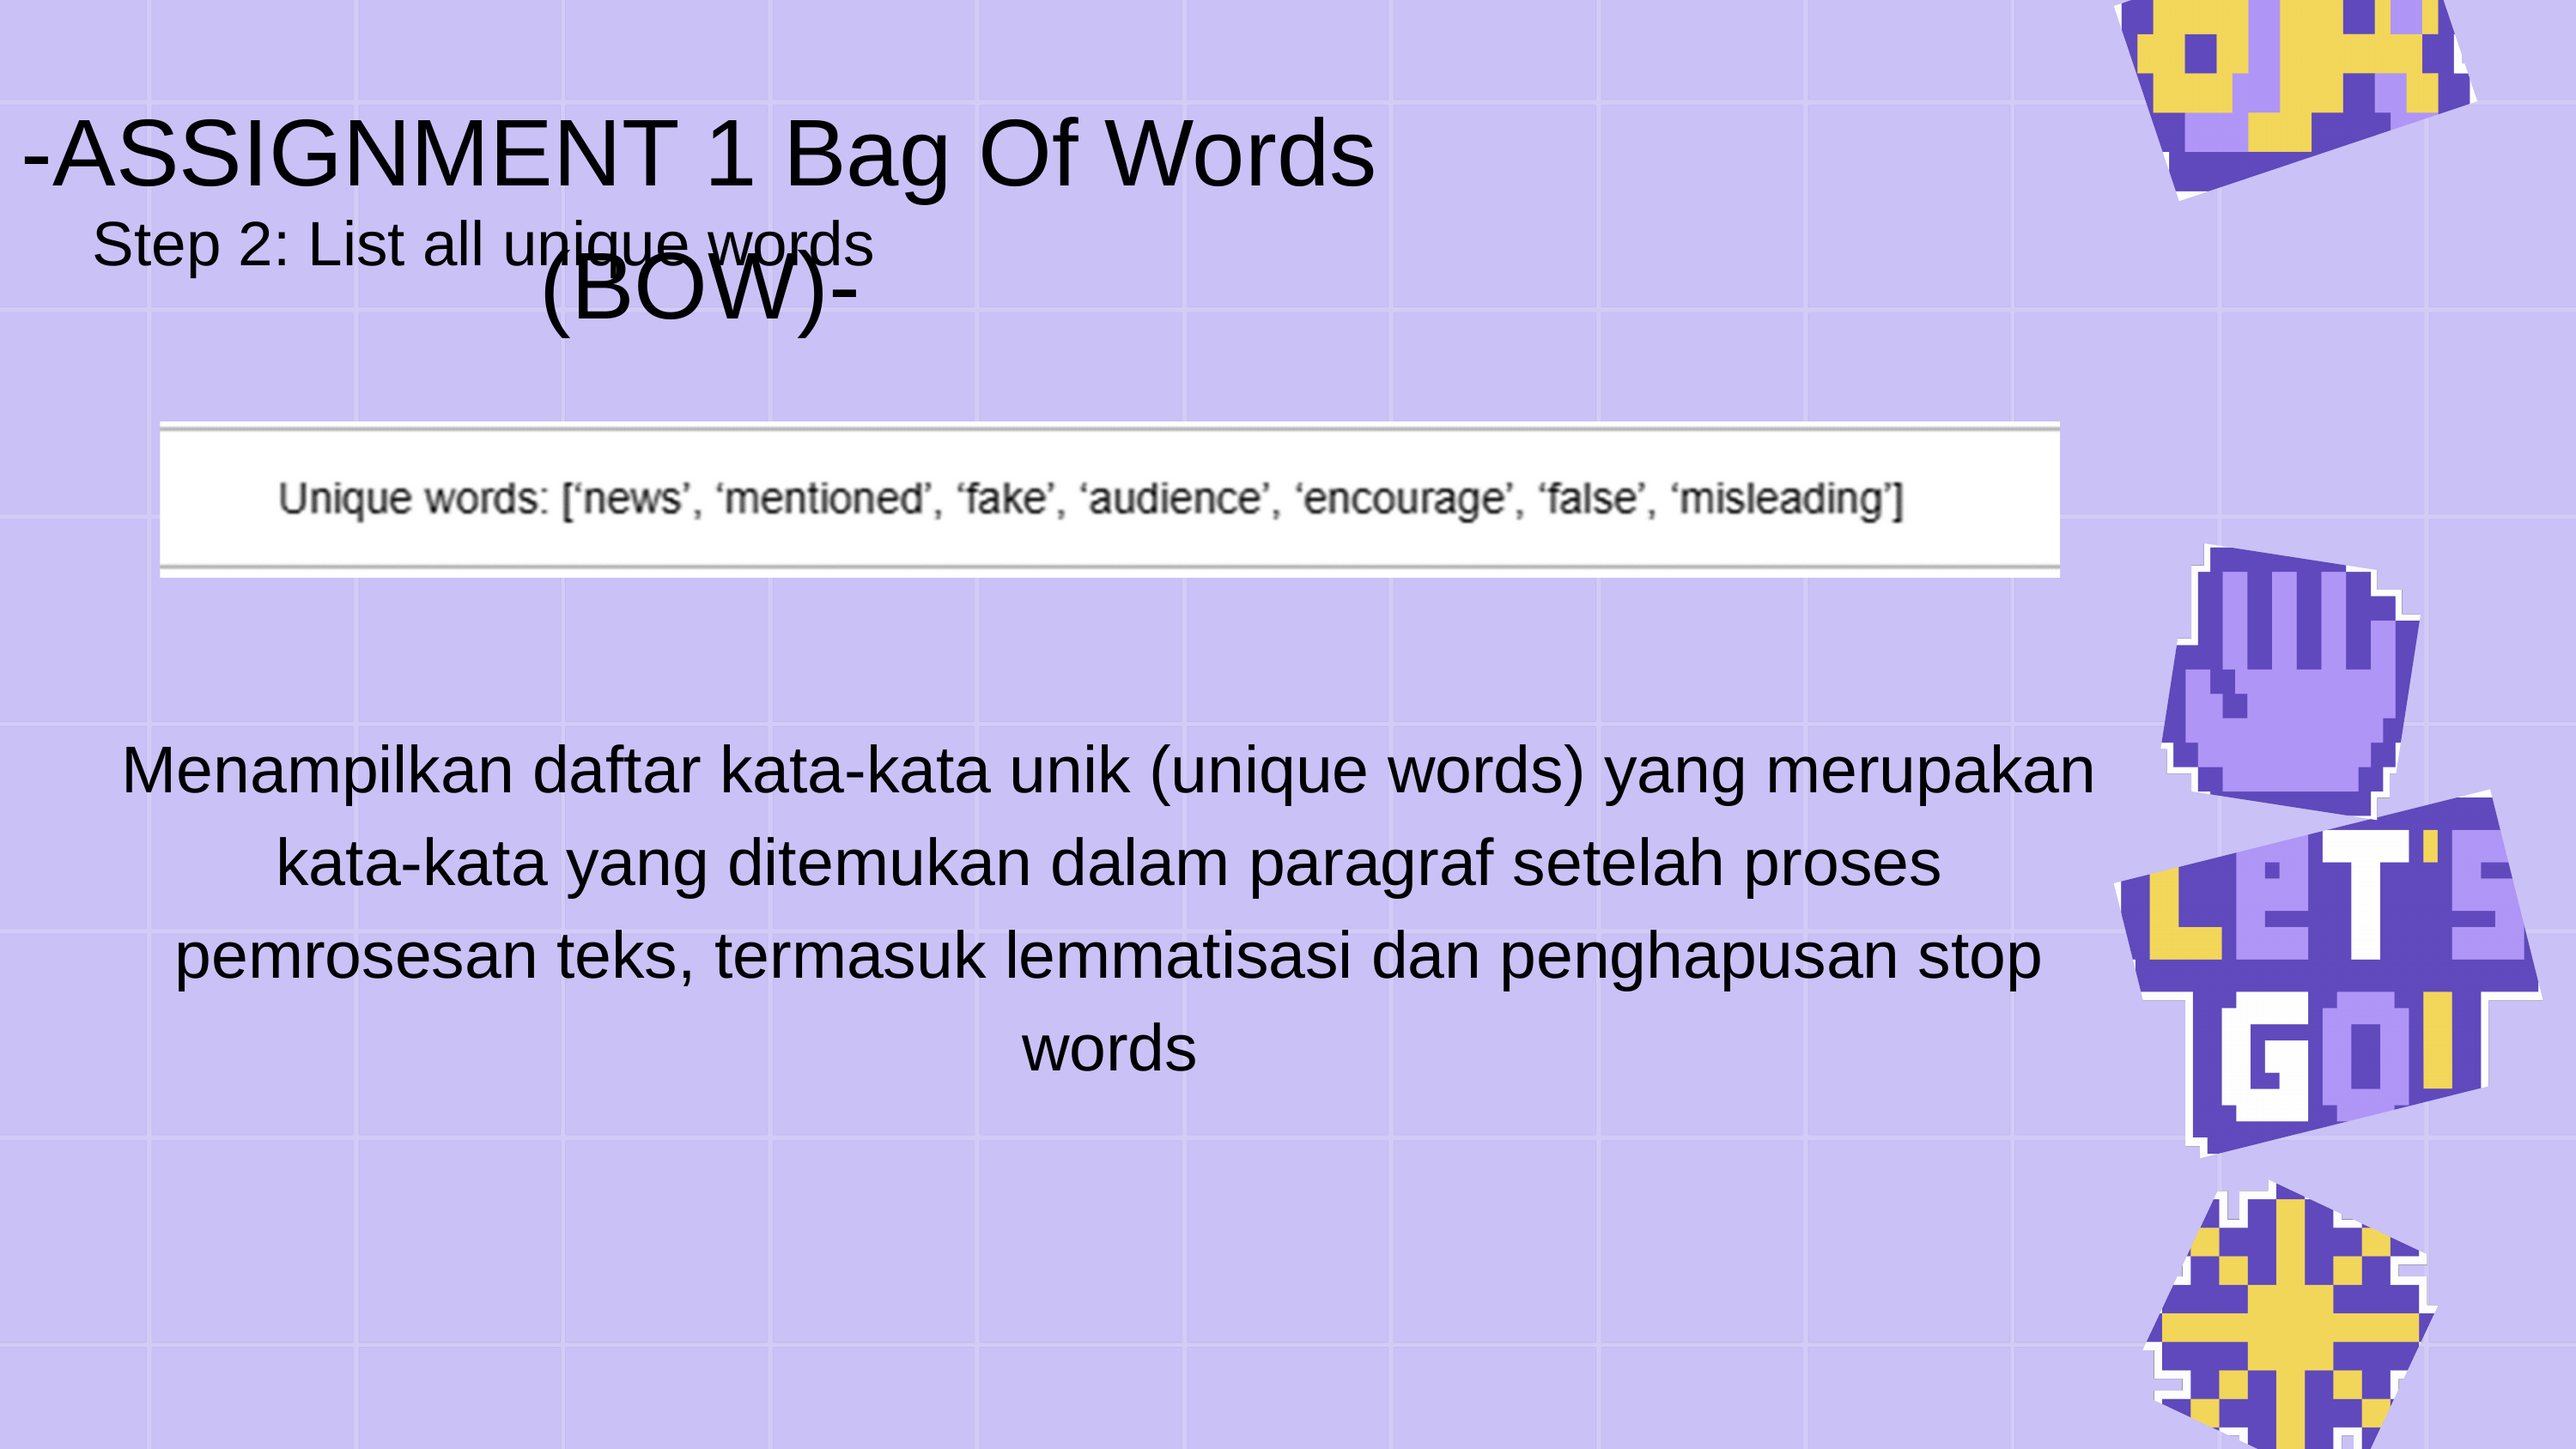

-ASSIGNMENT 1 Bag Of Words (BOW)-
Step 2: List all unique words

Menampilkan daftar kata-kata unik (unique words) yang merupakan kata-kata yang ditemukan dalam paragraf setelah proses pemrosesan teks, termasuk lemmatisasi dan penghapusan stop words